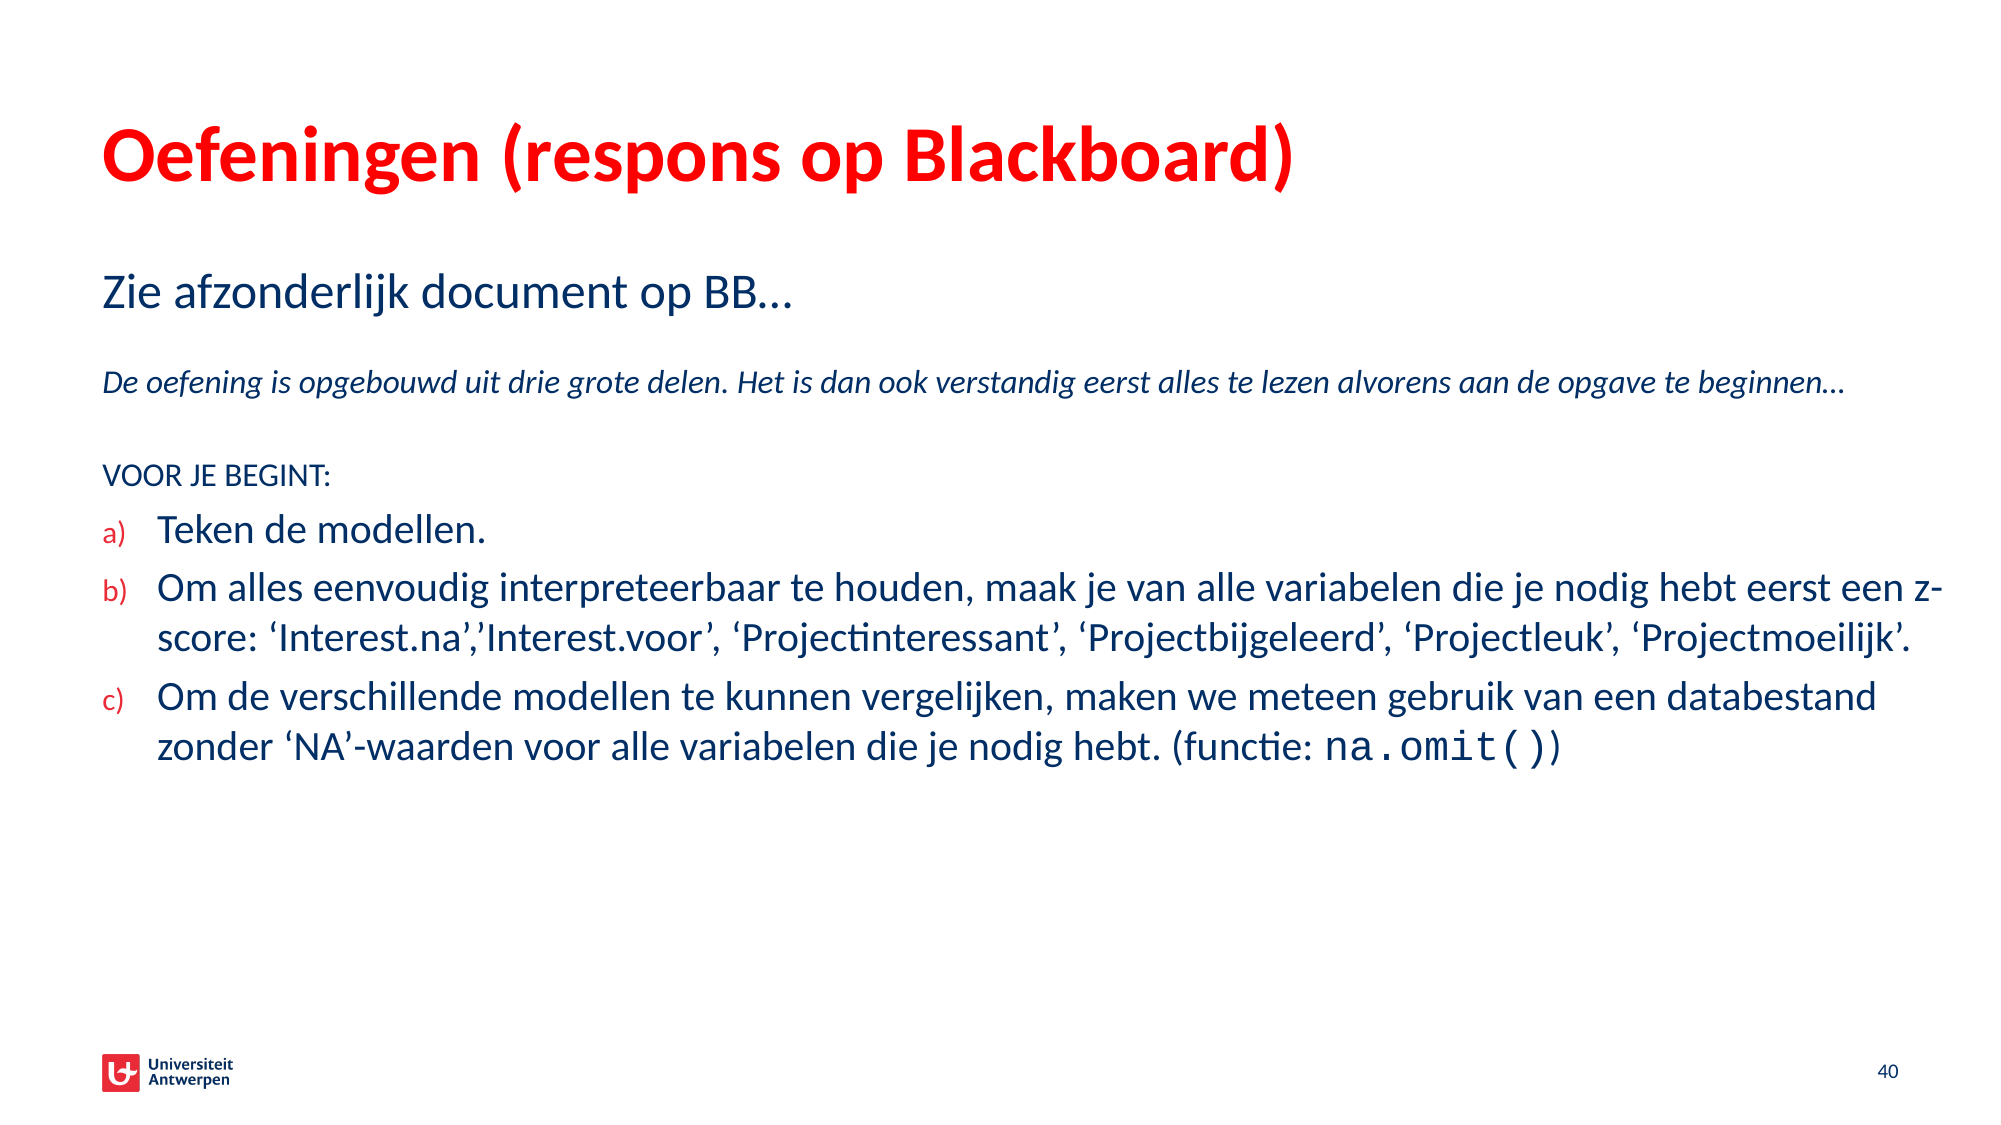

# Oefeningen (respons op Blackboard)
Zie afzonderlijk document op BB…

De oefening is opgebouwd uit drie grote delen. Het is dan ook verstandig eerst alles te lezen alvorens aan de opgave te beginnen…

VOOR JE BEGINT:
Teken de modellen.
Om alles eenvoudig interpreteerbaar te houden, maak je van alle variabelen die je nodig hebt eerst een z-score: ‘Interest.na’,’Interest.voor’, ‘Projectinteressant’, ‘Projectbijgeleerd’, ‘Projectleuk’, ‘Projectmoeilijk’.
Om de verschillende modellen te kunnen vergelijken, maken we meteen gebruik van een databestand zonder ‘NA’-waarden voor alle variabelen die je nodig hebt. (functie: na.omit())

40